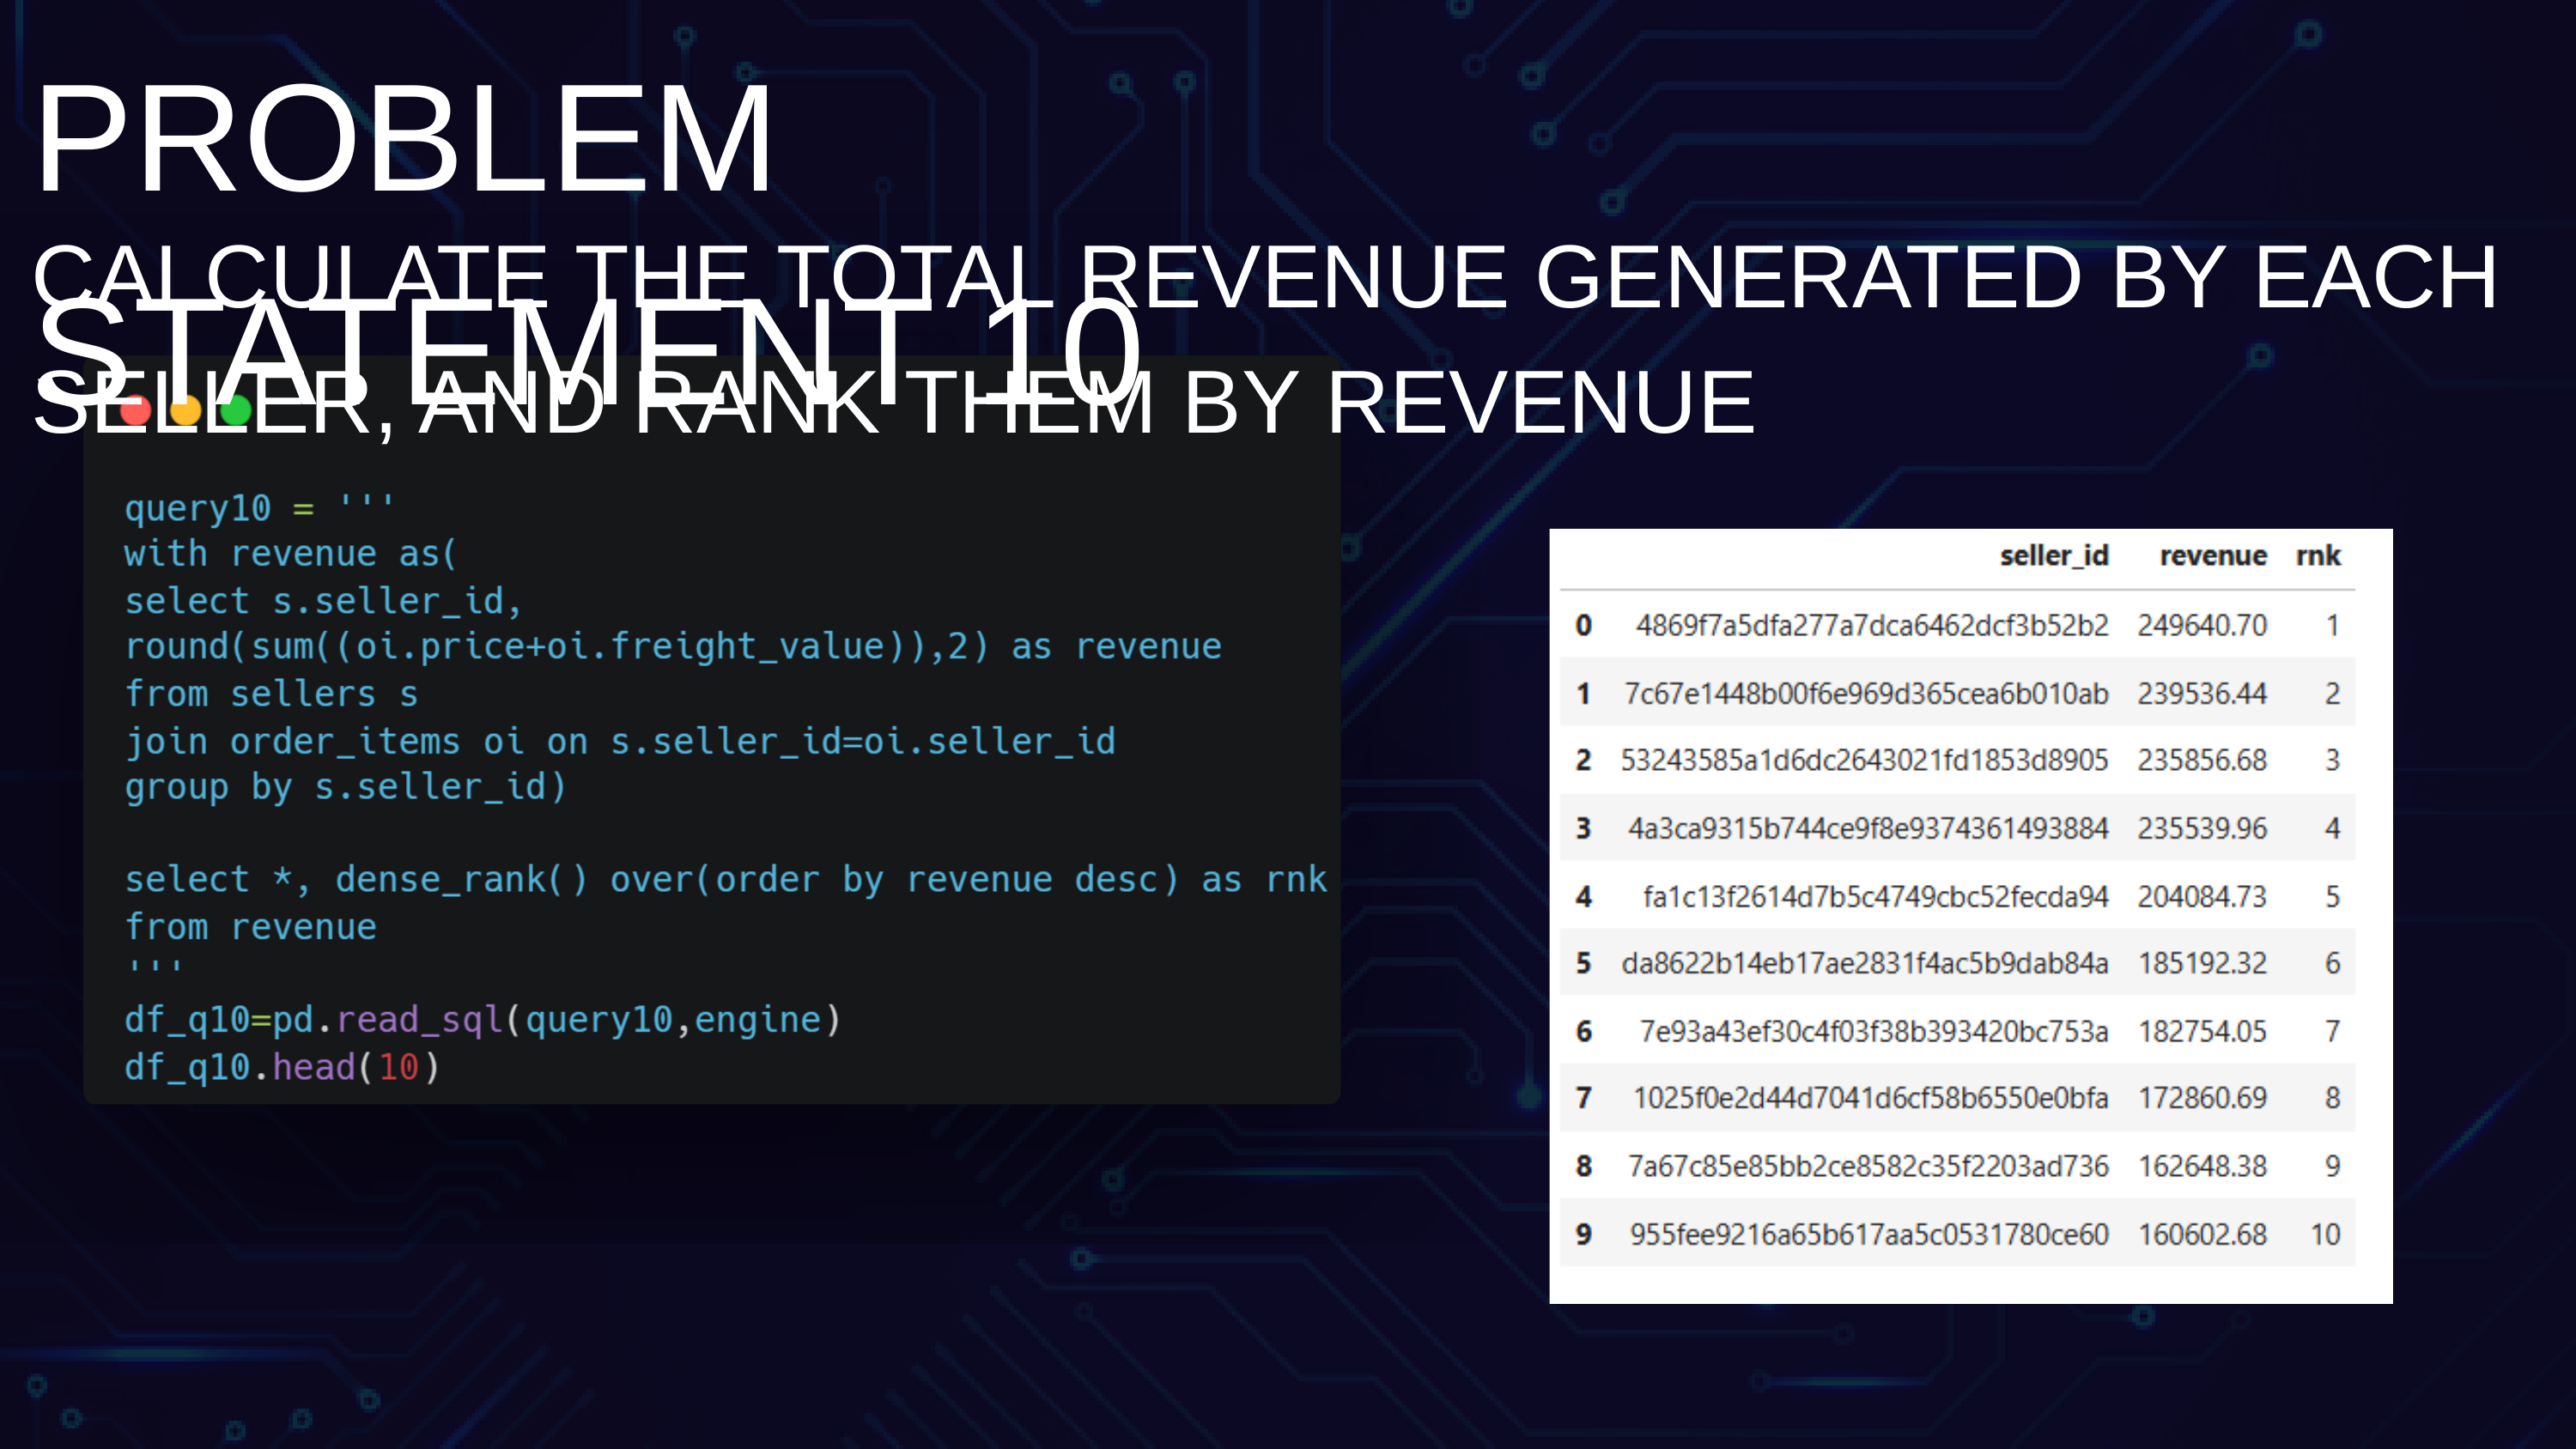

PROBLEM STATEMENT 10
CALCULATE THE TOTAL REVENUE GENERATED BY EACH SELLER, AND RANK THEM BY REVENUE